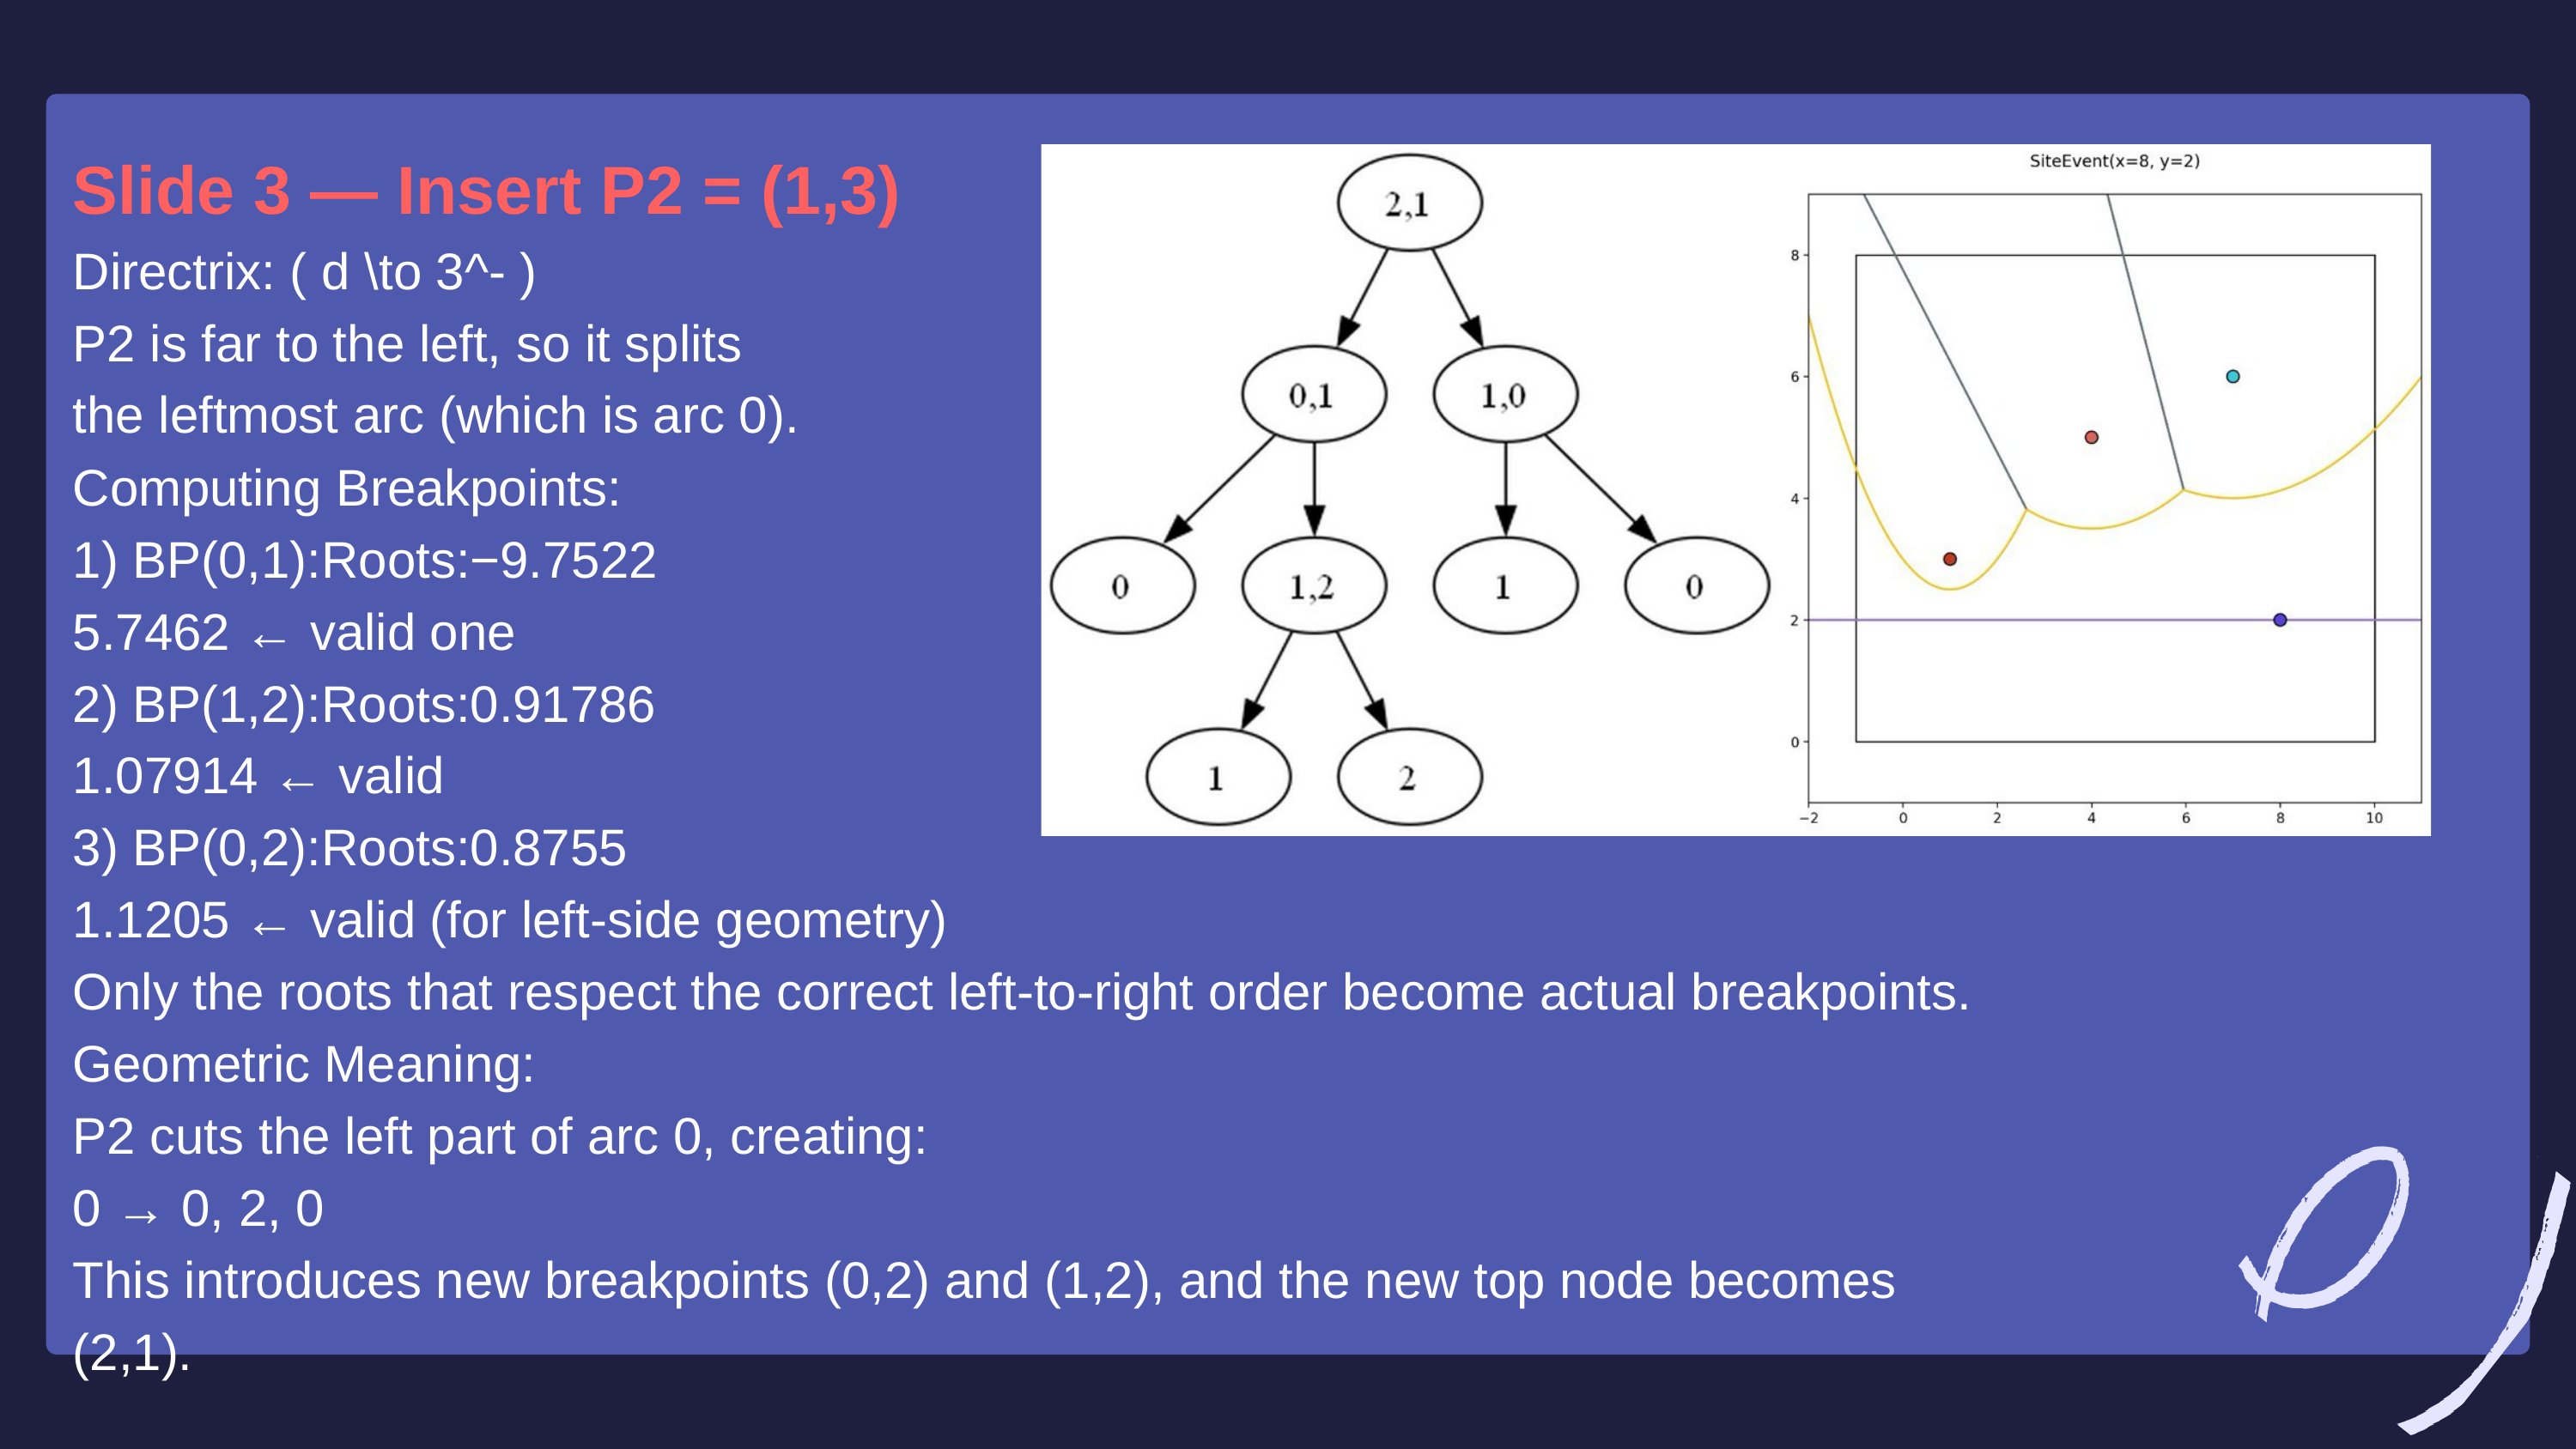

Slide 3 — Insert P2 = (1,3)
Directrix: ( d \to 3^- )
P2 is far to the left, so it splits
the leftmost arc (which is arc 0).
Computing Breakpoints:
1) BP(0,1):Roots:−9.7522
5.7462 ← valid one
2) BP(1,2):Roots:0.91786
1.07914 ← valid
3) BP(0,2):Roots:0.8755
1.1205 ← valid (for left-side geometry)
Only the roots that respect the correct left-to-right order become actual breakpoints.
Geometric Meaning:
P2 cuts the left part of arc 0, creating:
0 → 0, 2, 0
This introduces new breakpoints (0,2) and (1,2), and the new top node becomes (2,1).